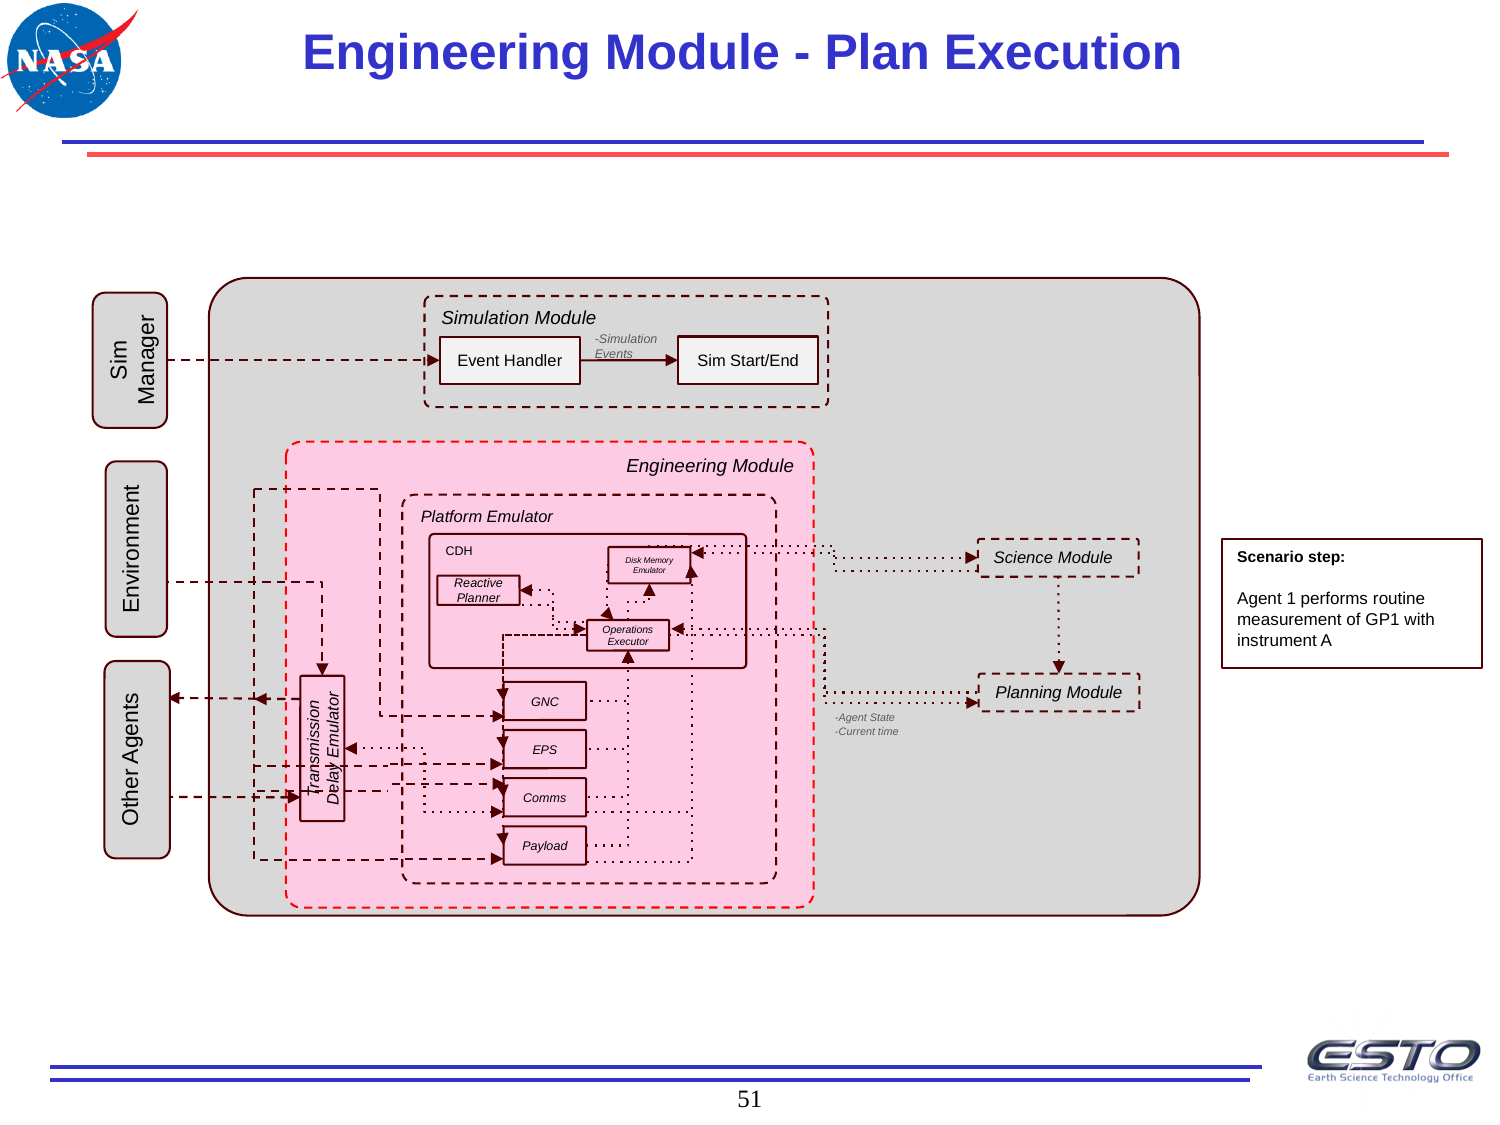

# Engineering Module - Plan Execution

Simulation Module
Sim Manager
-Simulation Events
Sim Start/End
Event Handler
Engineering Module
Platform Emulator
Environment
CDH
Science Module
Scenario step:

Agent 1 performs routine measurement of GP1 with instrument A

Disk Memory Emulator
Reactive Planner
Operations Executor
Planning Module
GNC
-Agent State
-Current time
Transmission Delay Emulator
Other Agents
EPS
Comms
Payload